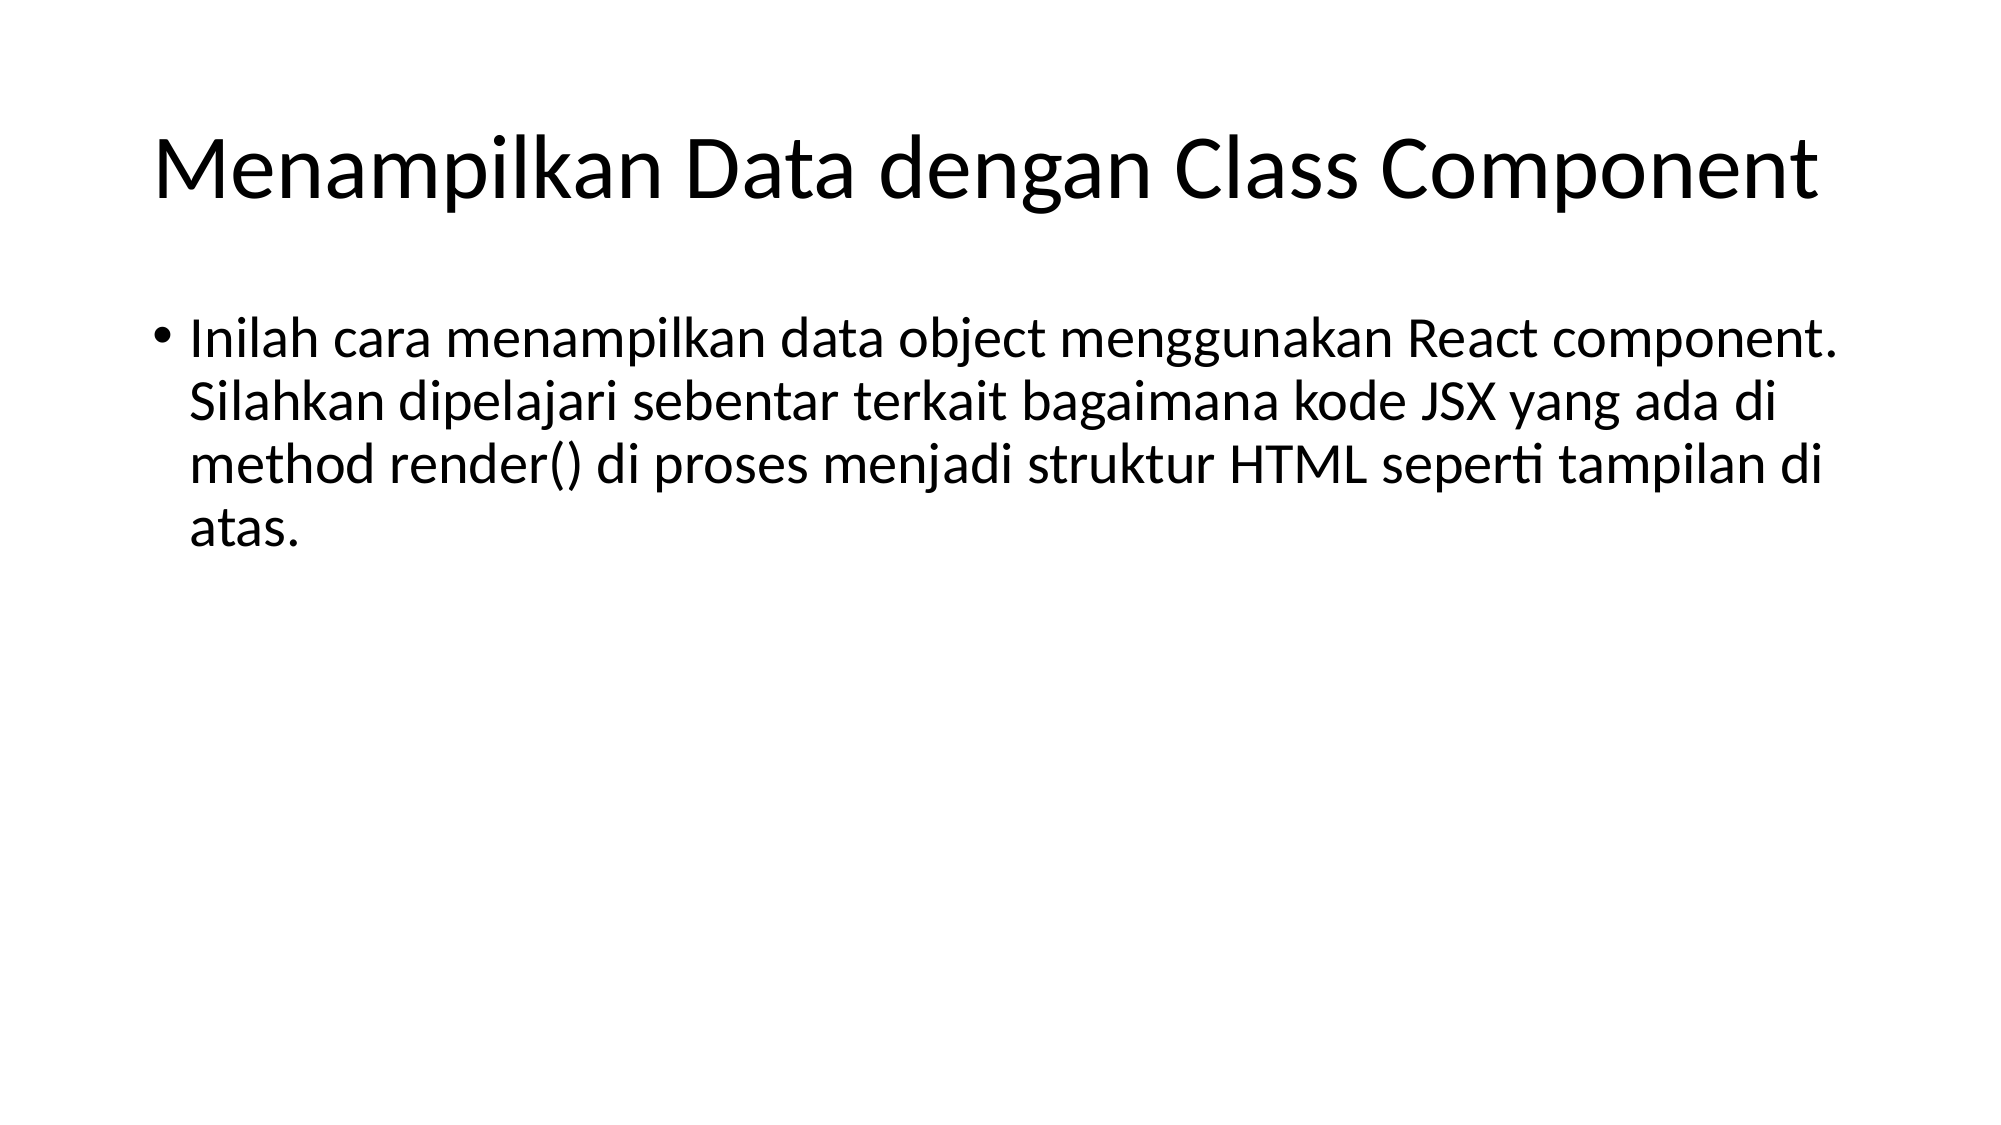

# Menampilkan Data dengan Class Component
Inilah cara menampilkan data object menggunakan React component. Silahkan dipelajari sebentar terkait bagaimana kode JSX yang ada di method render() di proses menjadi struktur HTML seperti tampilan di atas.